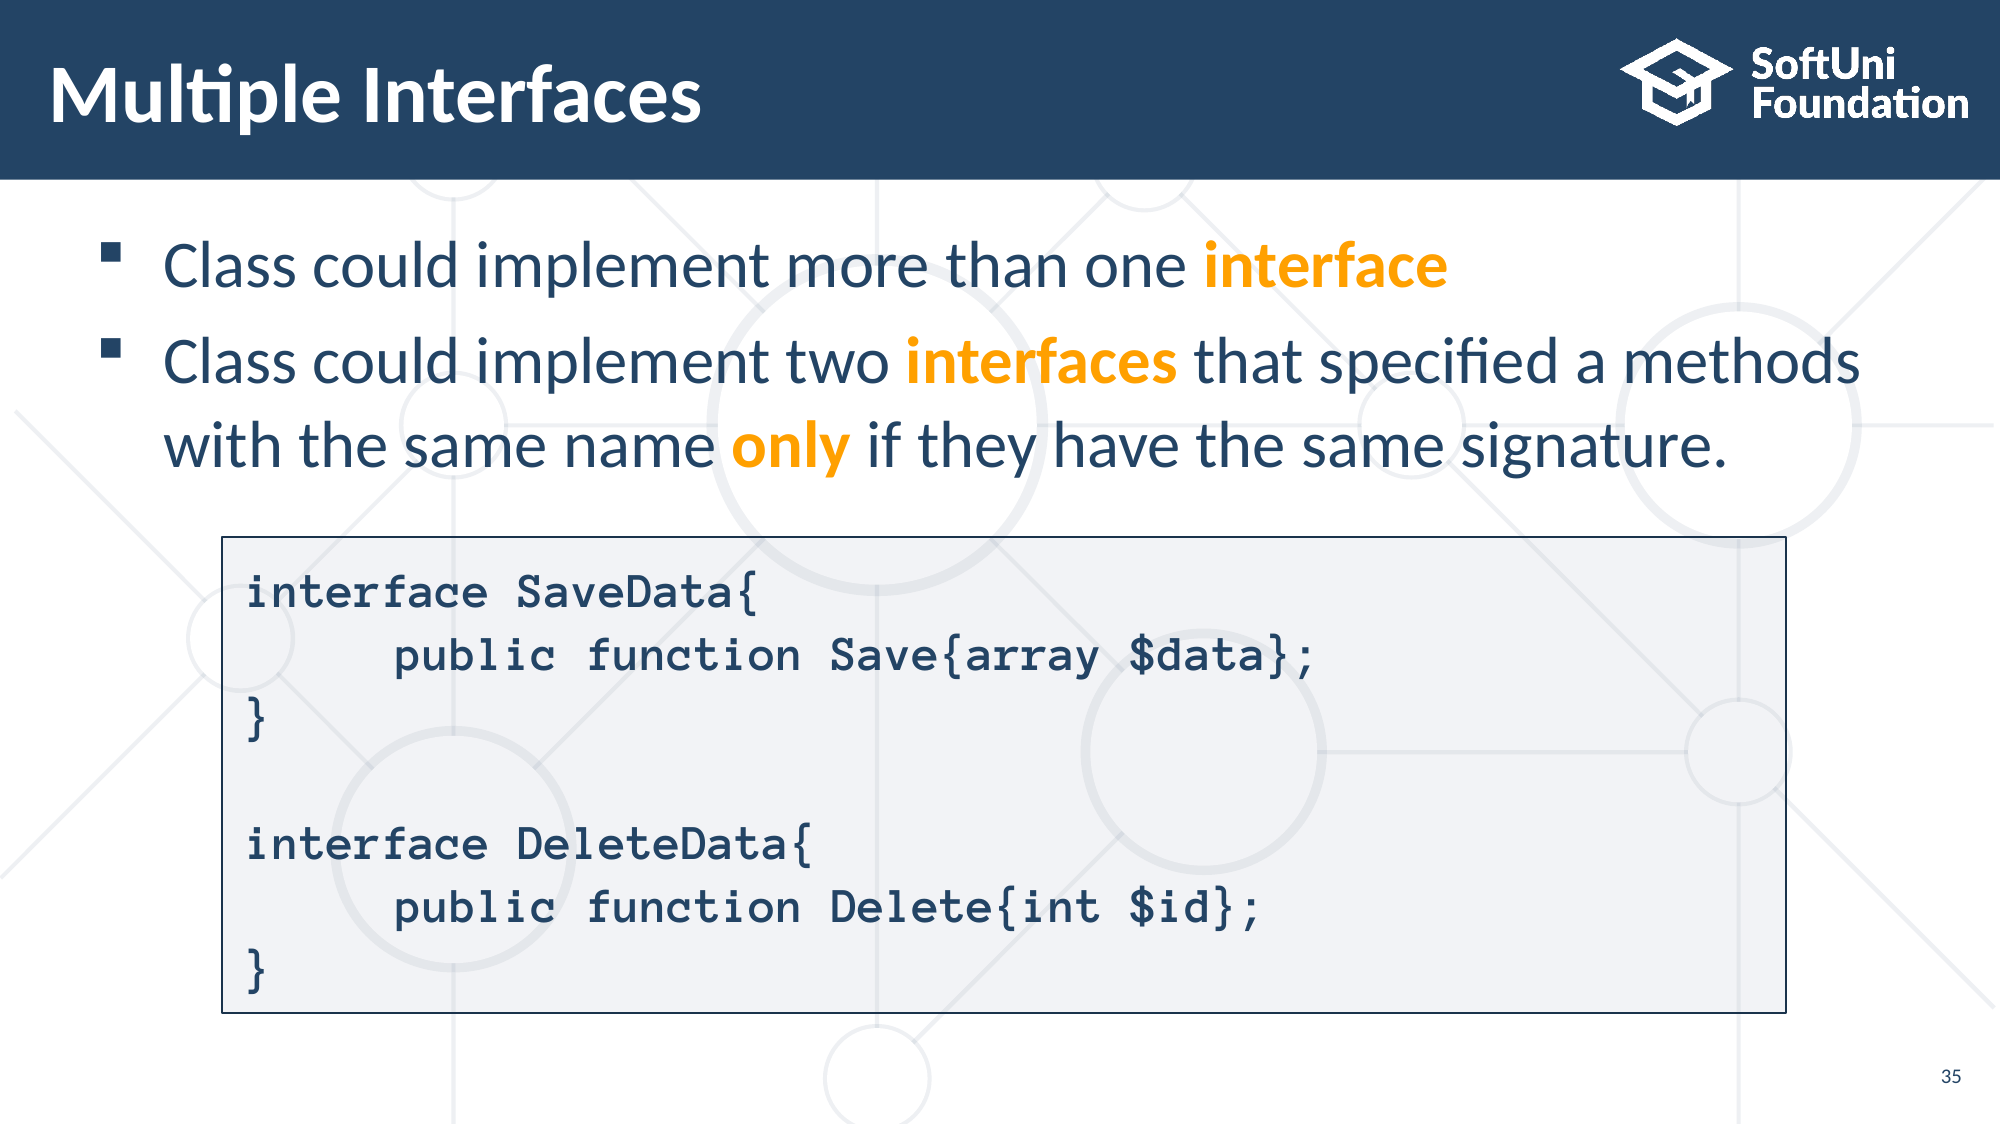

# Multiple Interfaces
  Class could implement more than one interface
  Class could implement two interfaces that specified a methods
  with the same name only if they have the same signature.
interface SaveData{
	public function Save{array $data};
}

interface DeleteData{
	public function Delete{int $id};
}
35